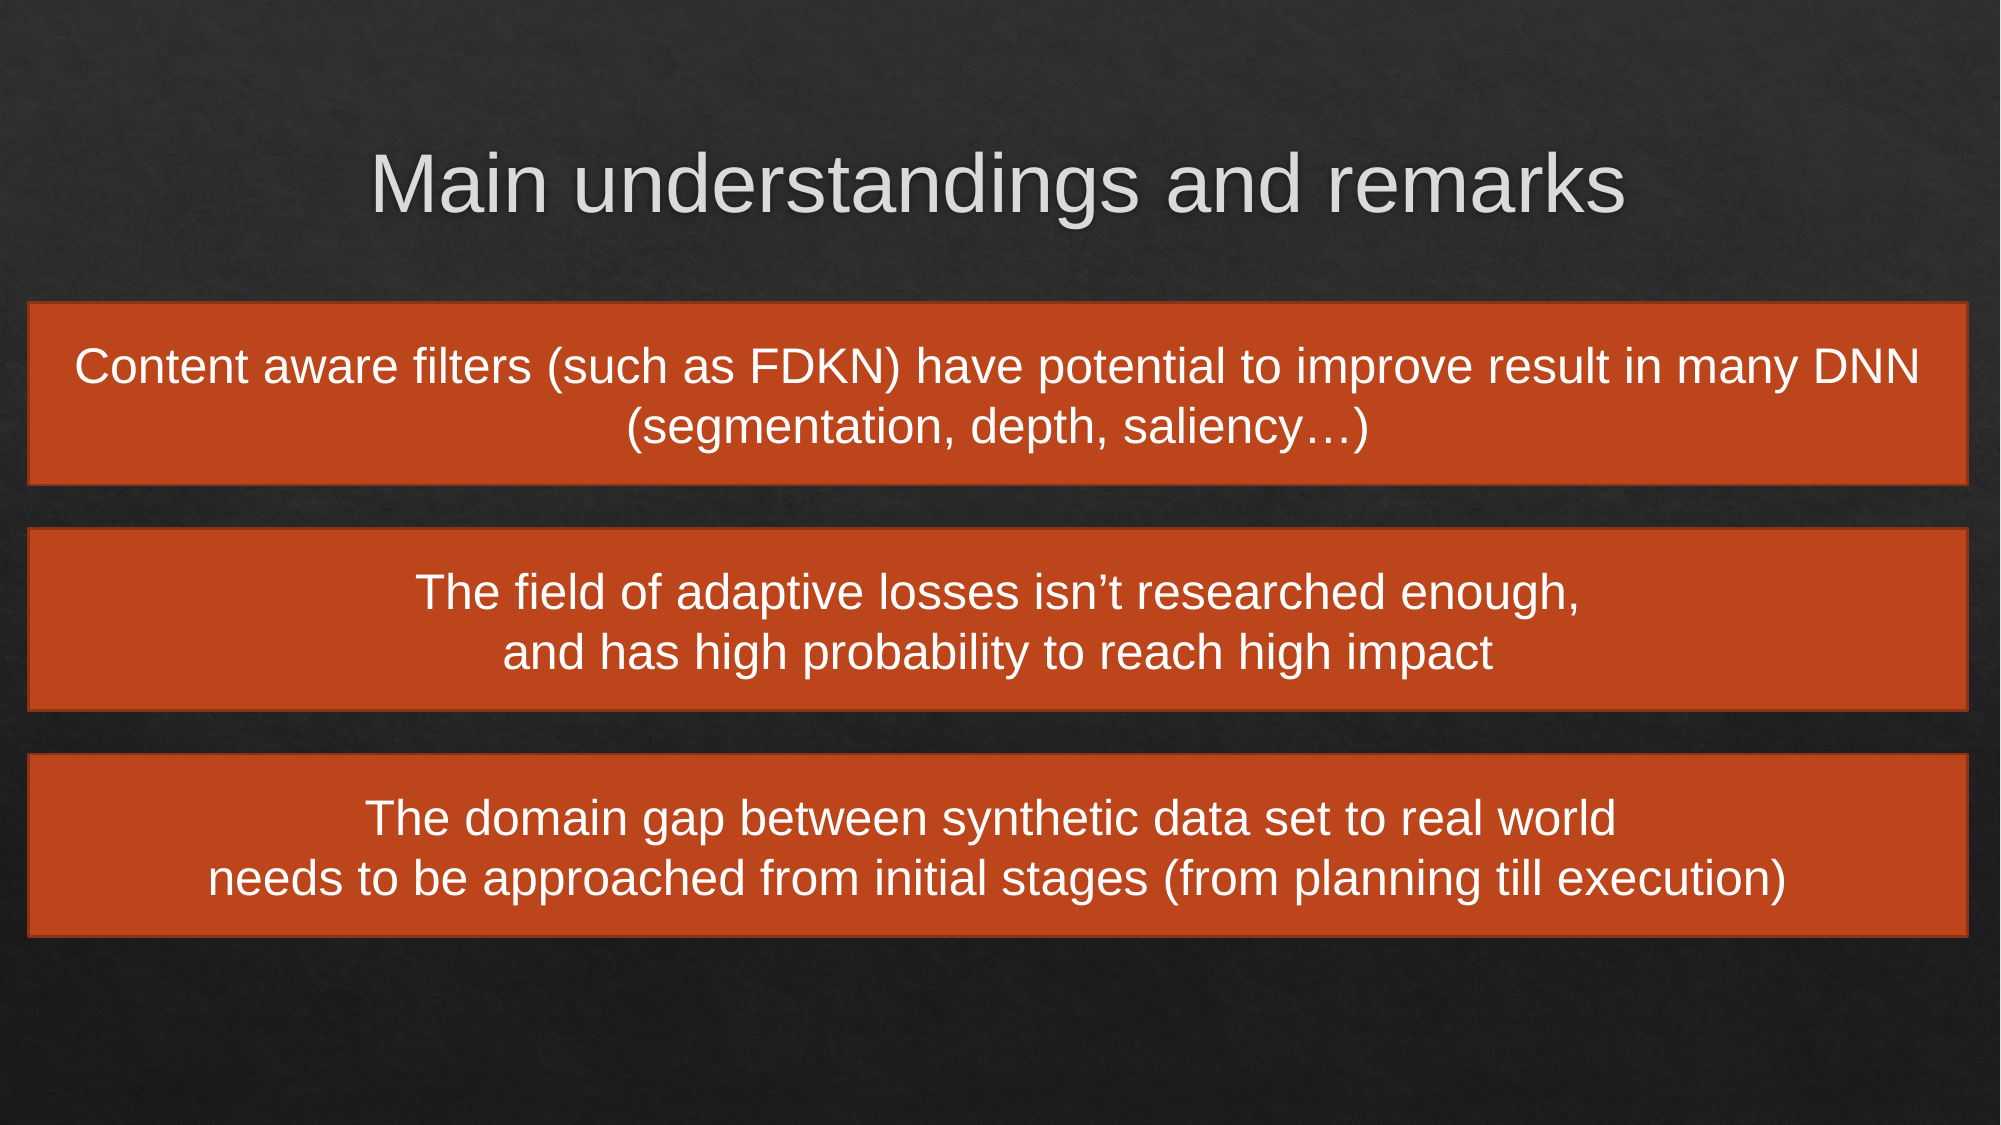

# Main understandings and remarks
Content aware filters (such as FDKN) have potential to improve result in many DNN (segmentation, depth, saliency…)
The field of adaptive losses isn’t researched enough,
and has high probability to reach high impact
The domain gap between synthetic data set to real world
needs to be approached from initial stages (from planning till execution)